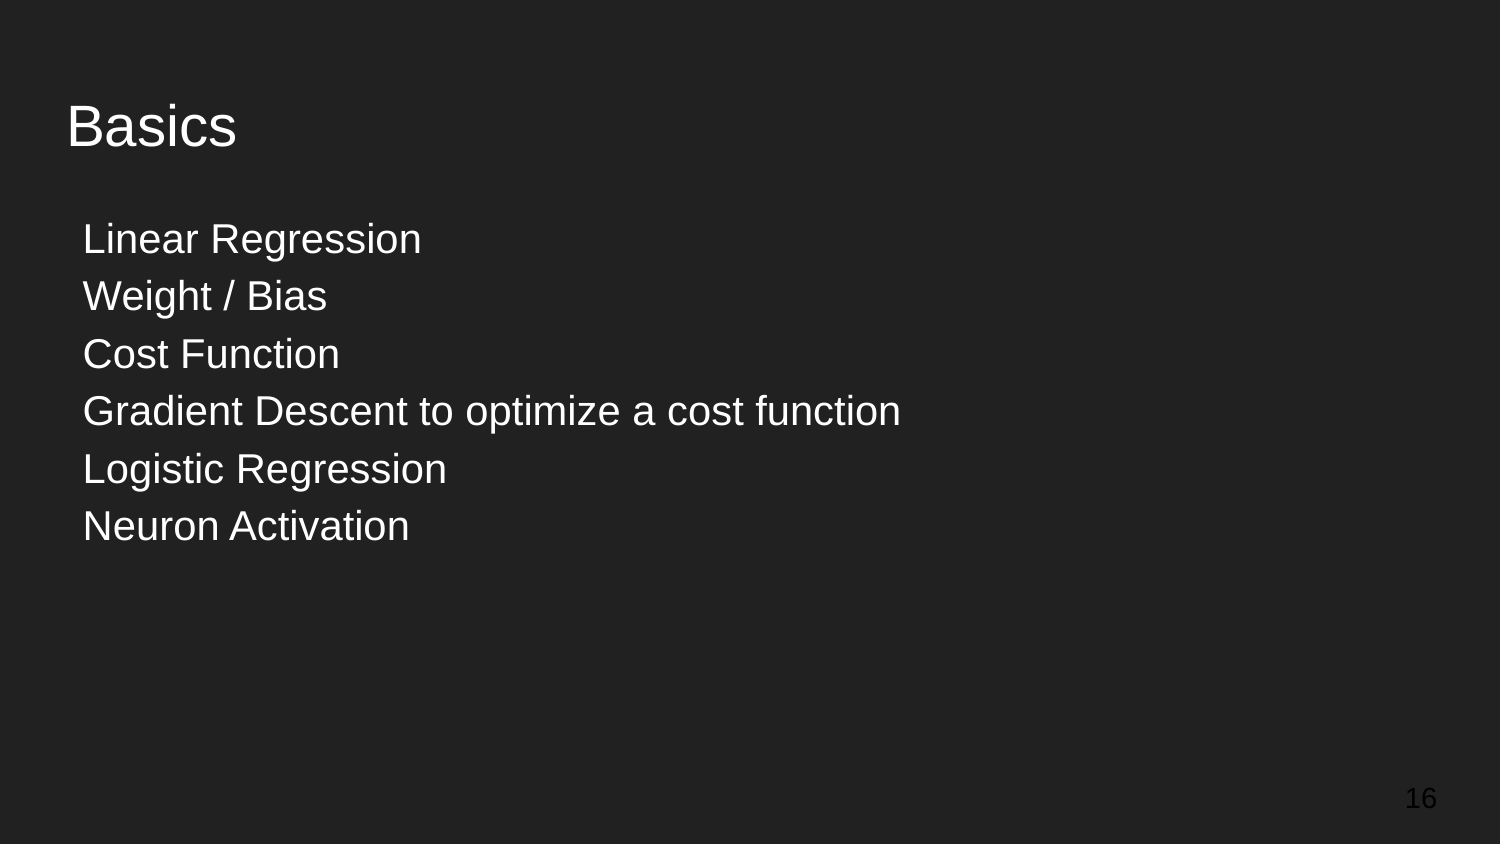

# Basics
Linear Regression
Weight / Bias
Cost Function
Gradient Descent to optimize a cost function
Logistic Regression
Neuron Activation
16